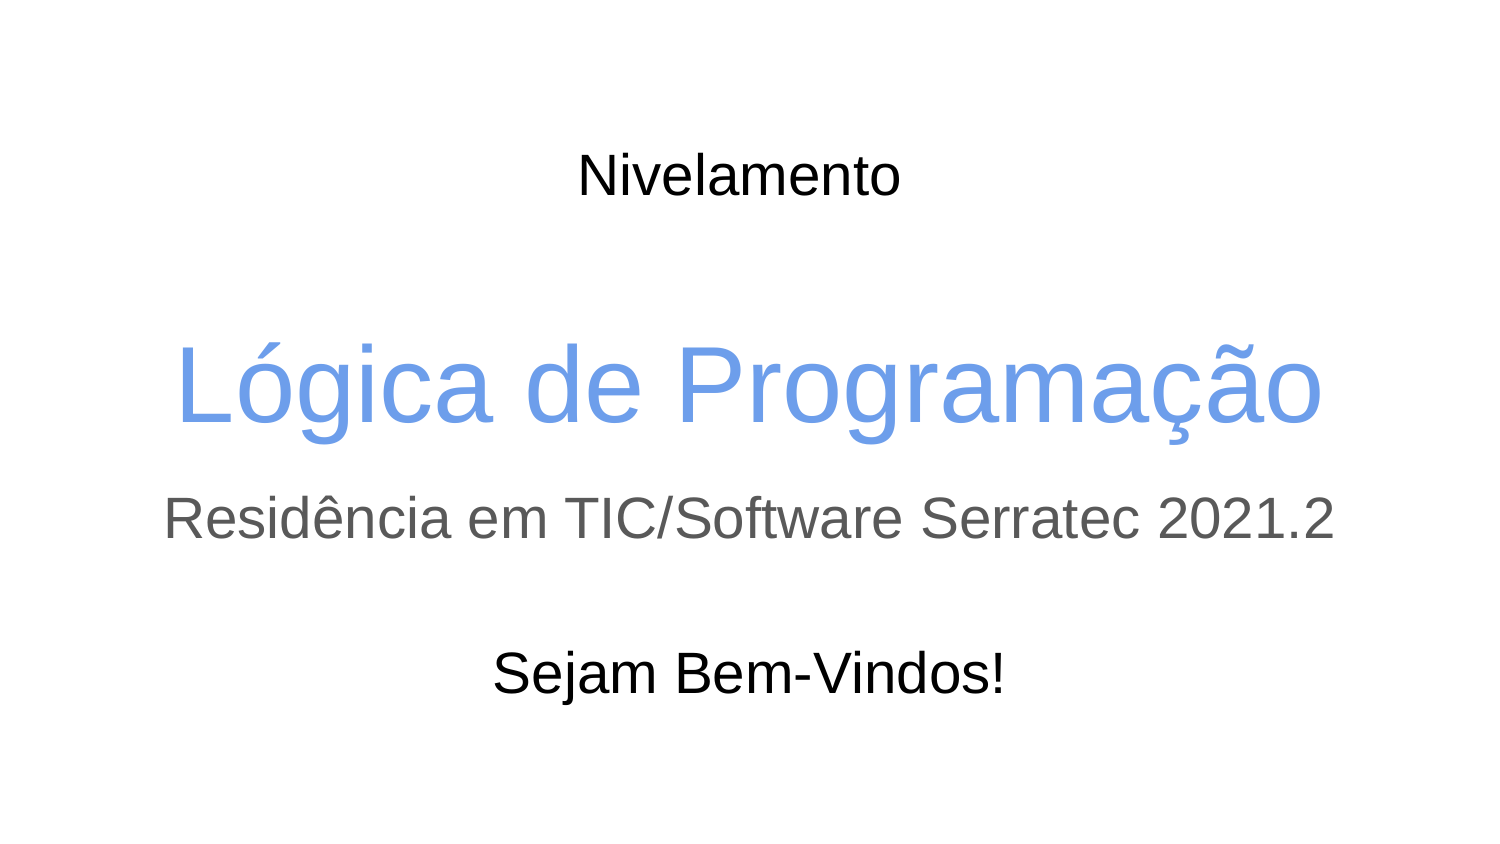

# Lógica de Programação
Nivelamento
Residência em TIC/Software Serratec 2021.2
Sejam Bem-Vindos!